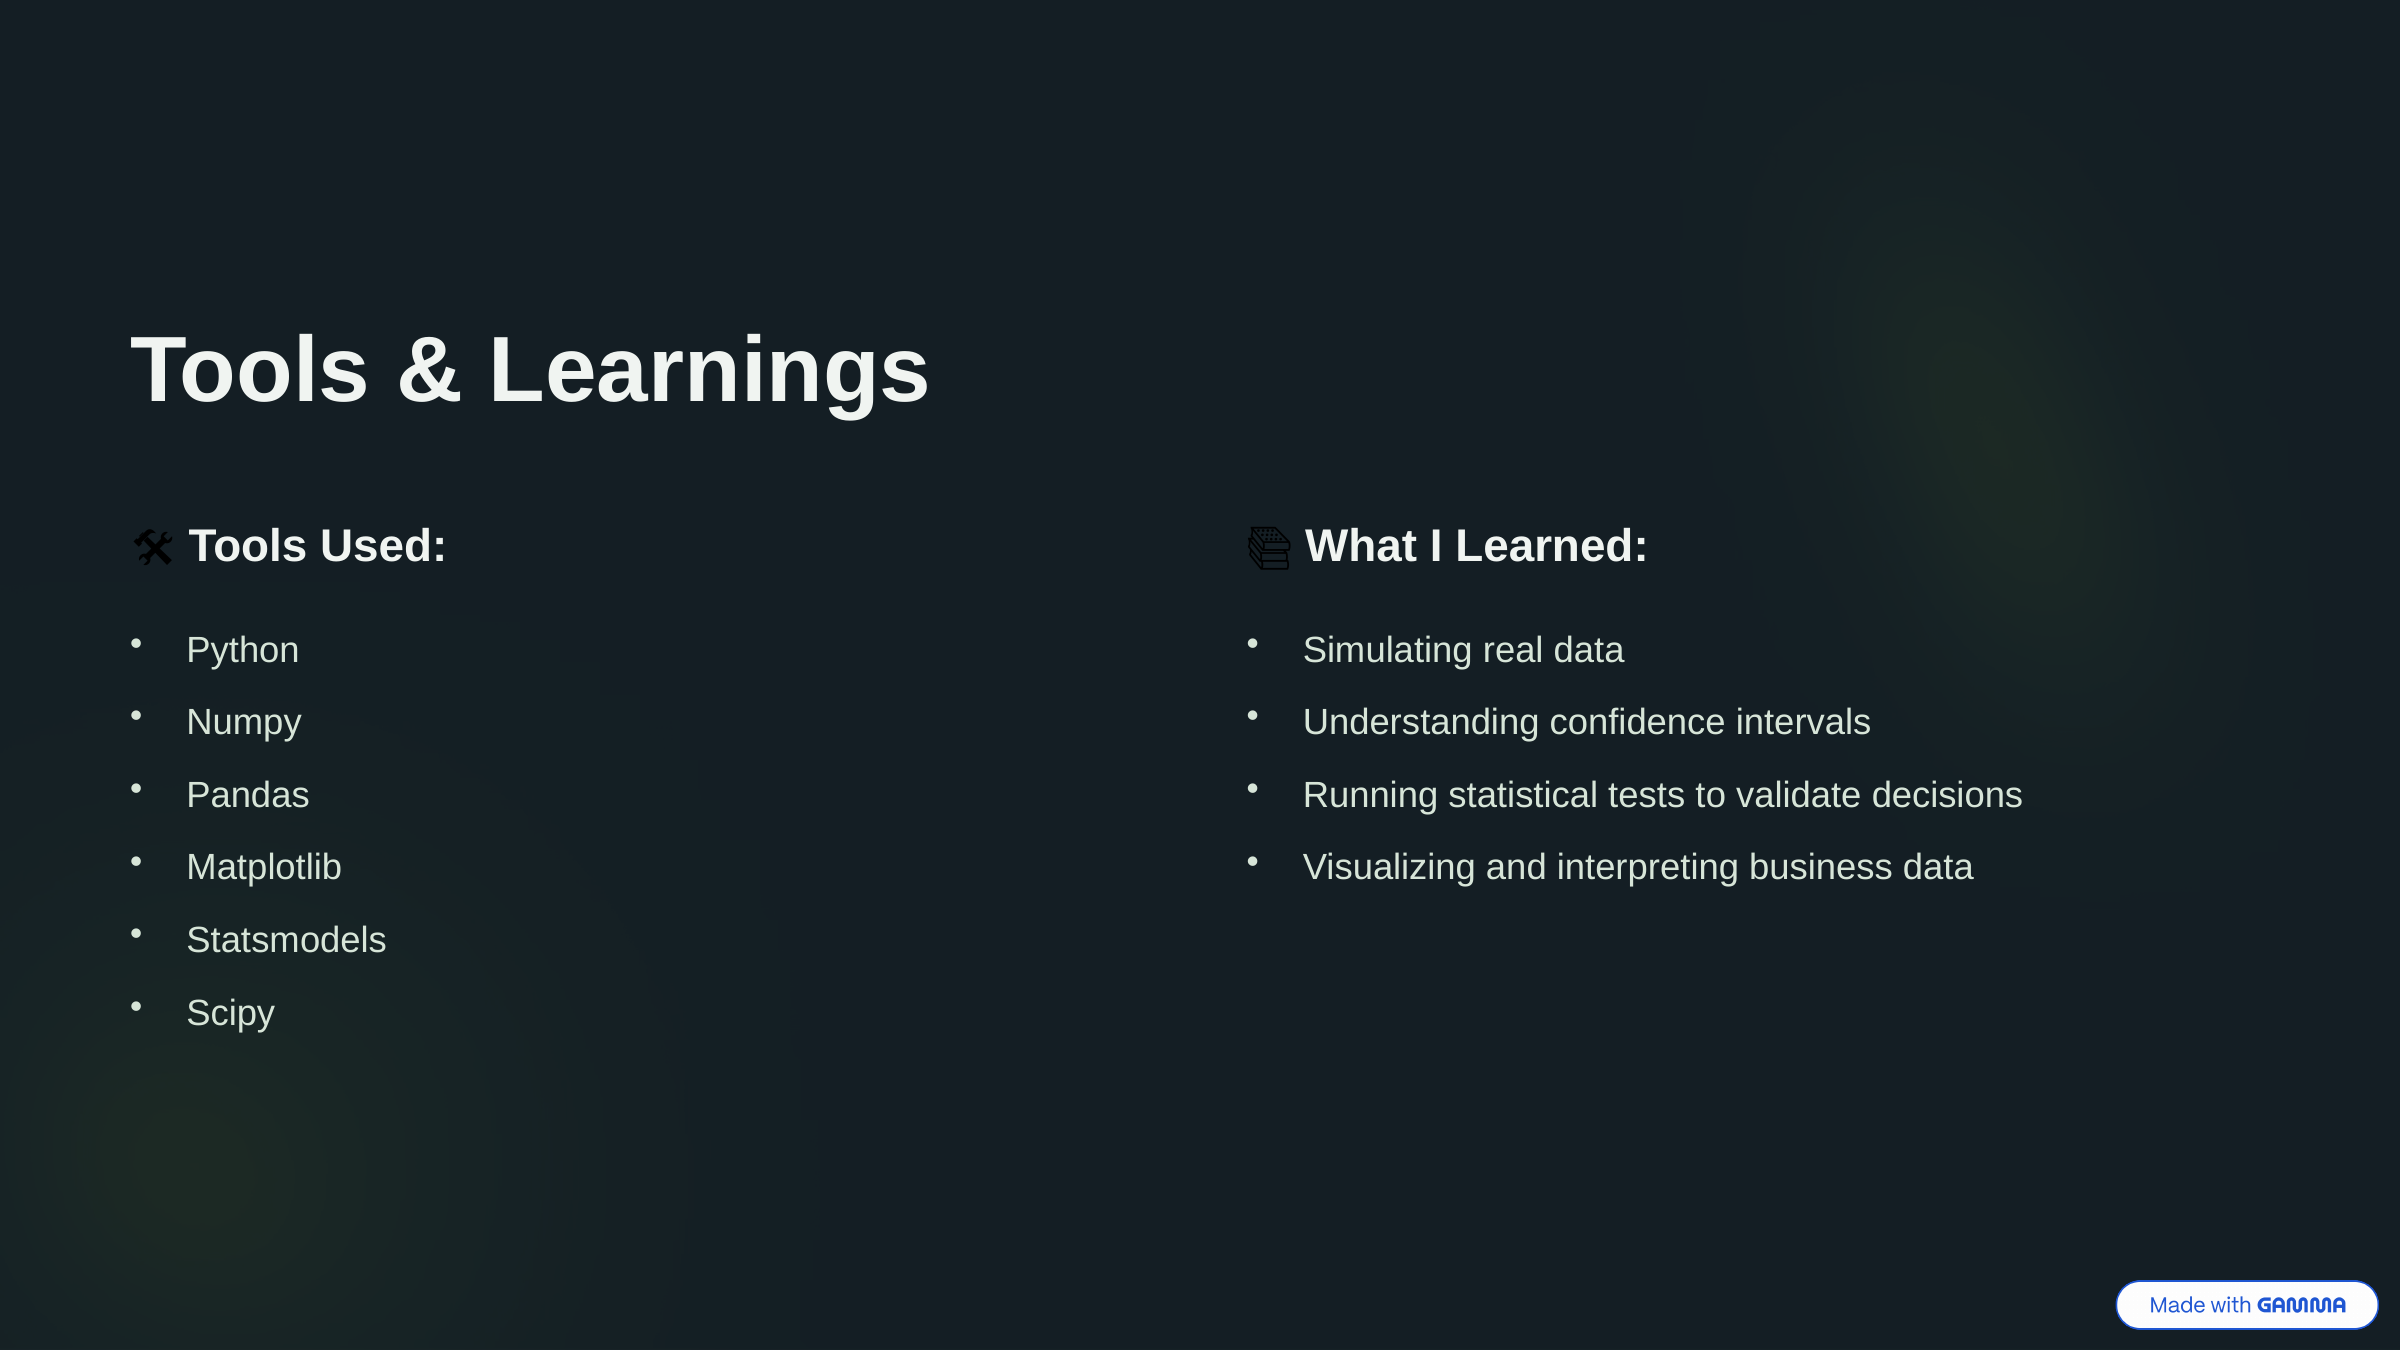

Tools & Learnings
🛠 Tools Used:
📚 What I Learned:
Python
Simulating real data
Numpy
Understanding confidence intervals
Pandas
Running statistical tests to validate decisions
Matplotlib
Visualizing and interpreting business data
Statsmodels
Scipy